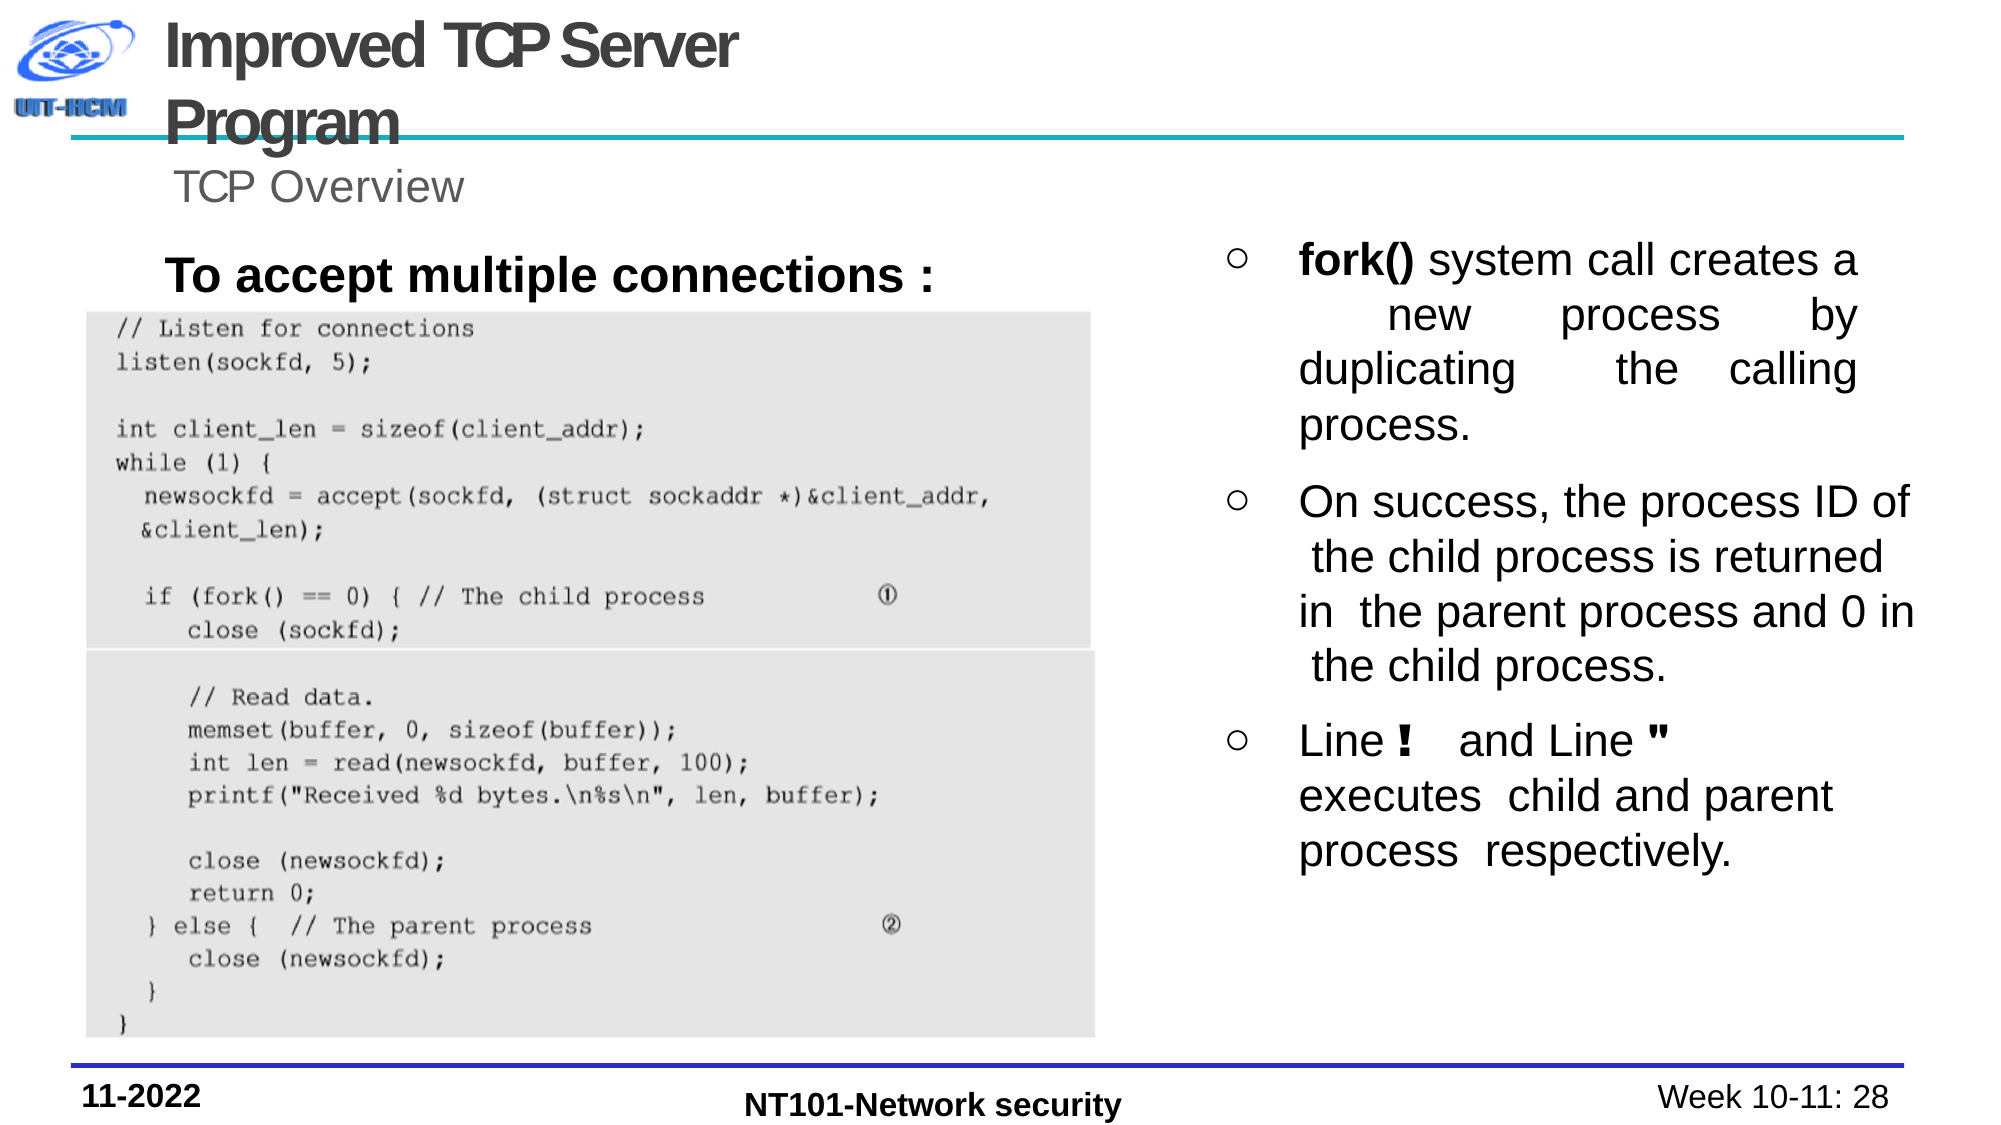

# Improved TCP Server Program
TCP Overview
To accept multiple connections :
fork() system call creates a  new process by duplicating  the calling process.
On success, the process ID of  the child process is returned in  the parent process and 0 in  the child process.
Line ! and Line " executes  child and parent process  respectively.